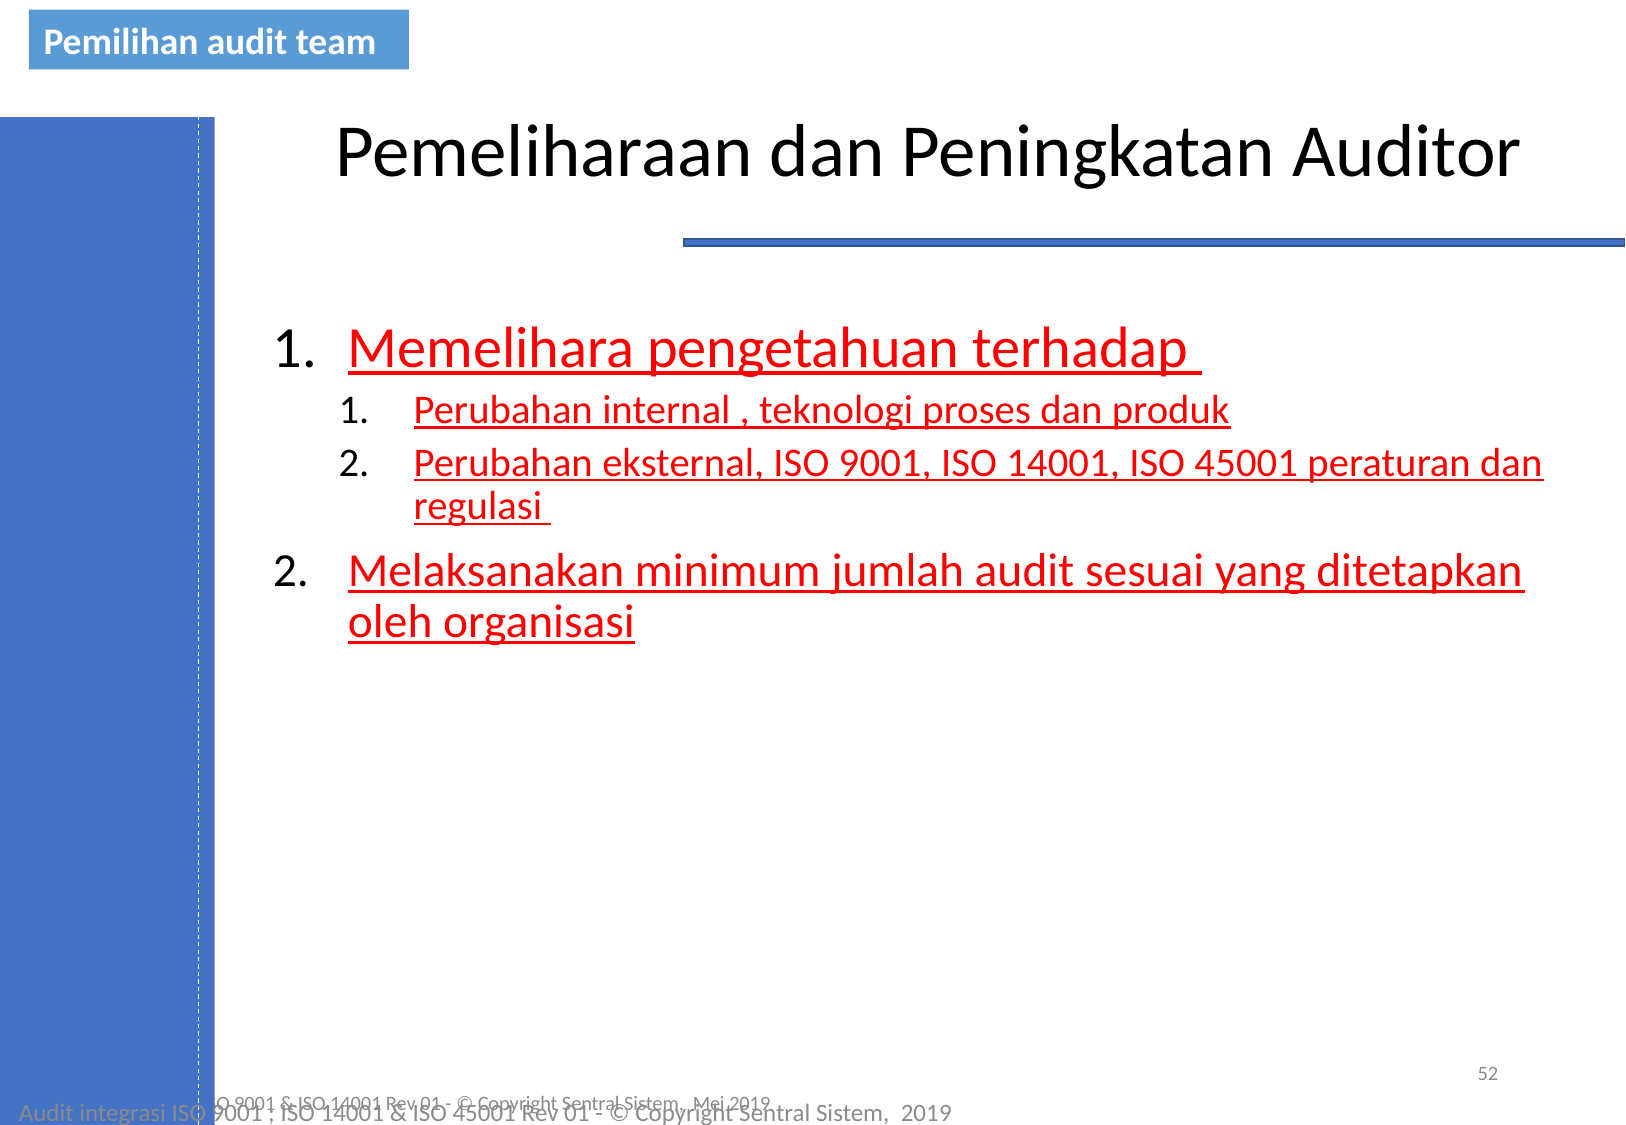

Pemilihan audit team
# Pemeliharaan dan Peningkatan Auditor

Memelihara pengetahuan terhadap
Perubahan internal , teknologi proses dan produk
Perubahan eksternal, ISO 9001, ISO 14001, ISO 45001 peraturan dan regulasi
Melaksanakan minimum jumlah audit sesuai yang ditetapkan oleh organisasi

52
Audit integrasi ISO 9001 & ISO 14001 Rev 01 - © Copyright Sentral Sistem,  Mei 2019
Audit integrasi ISO 9001 ; ISO 14001 & ISO 45001 Rev 01 - © Copyright Sentral Sistem,  2019